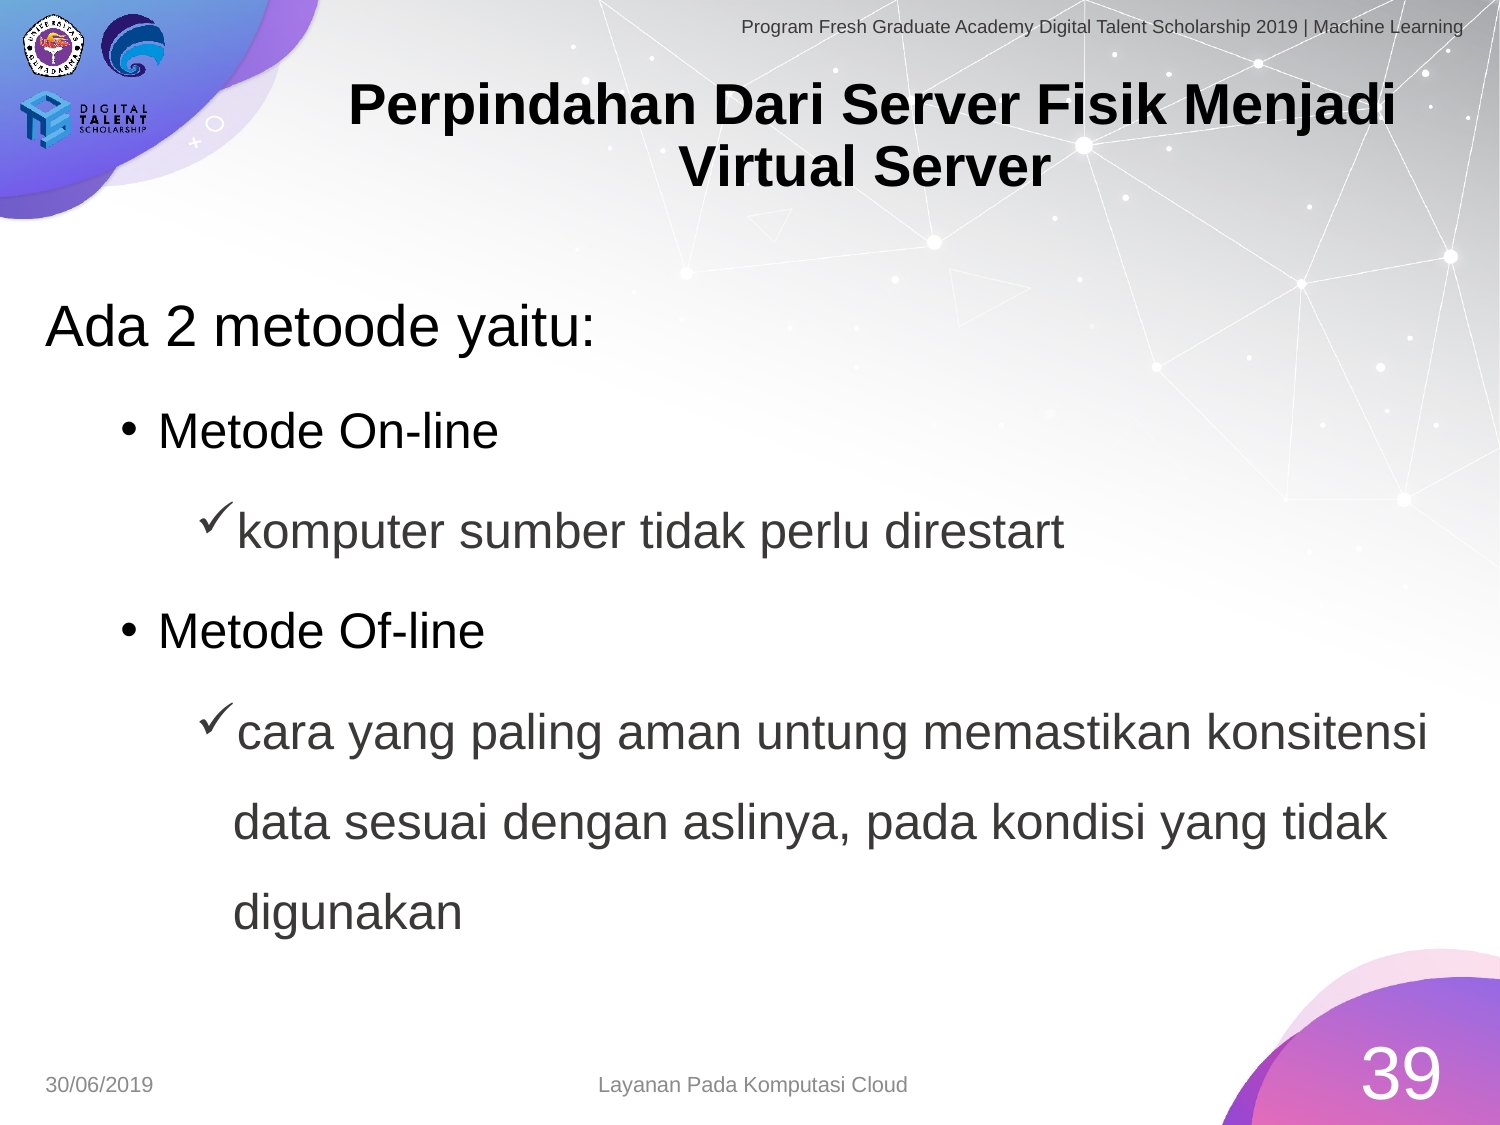

# Perpindahan Dari Server Fisik Menjadi Virtual Server
Ada 2 metoode yaitu:
Metode On-line
komputer sumber tidak perlu direstart
Metode Of-line
cara yang paling aman untung memastikan konsitensi data sesuai dengan aslinya, pada kondisi yang tidak digunakan

39
Layanan Pada Komputasi Cloud
30/06/2019